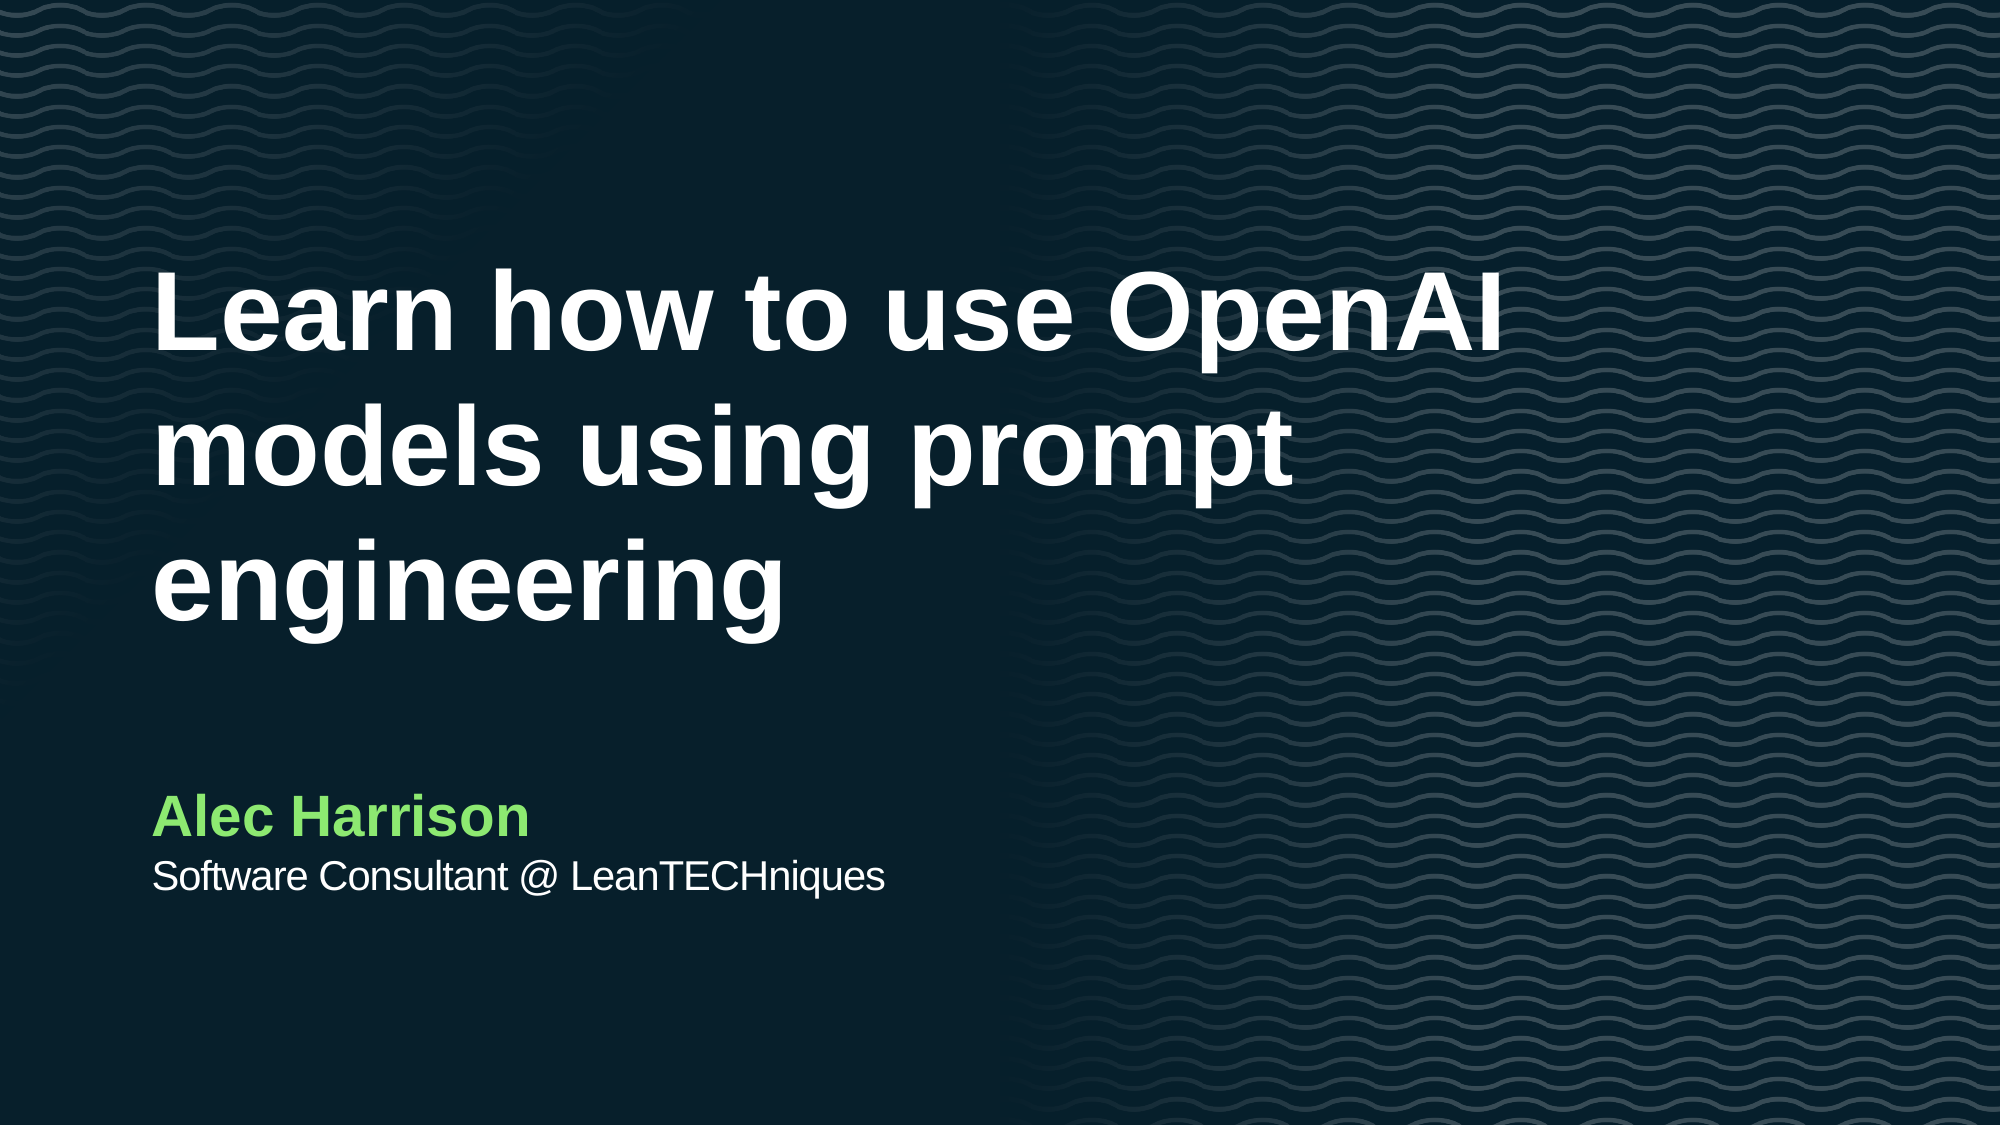

Learn how to use OpenAI models using prompt engineering

Alec Harrison
Software Consultant @ LeanTECHniques